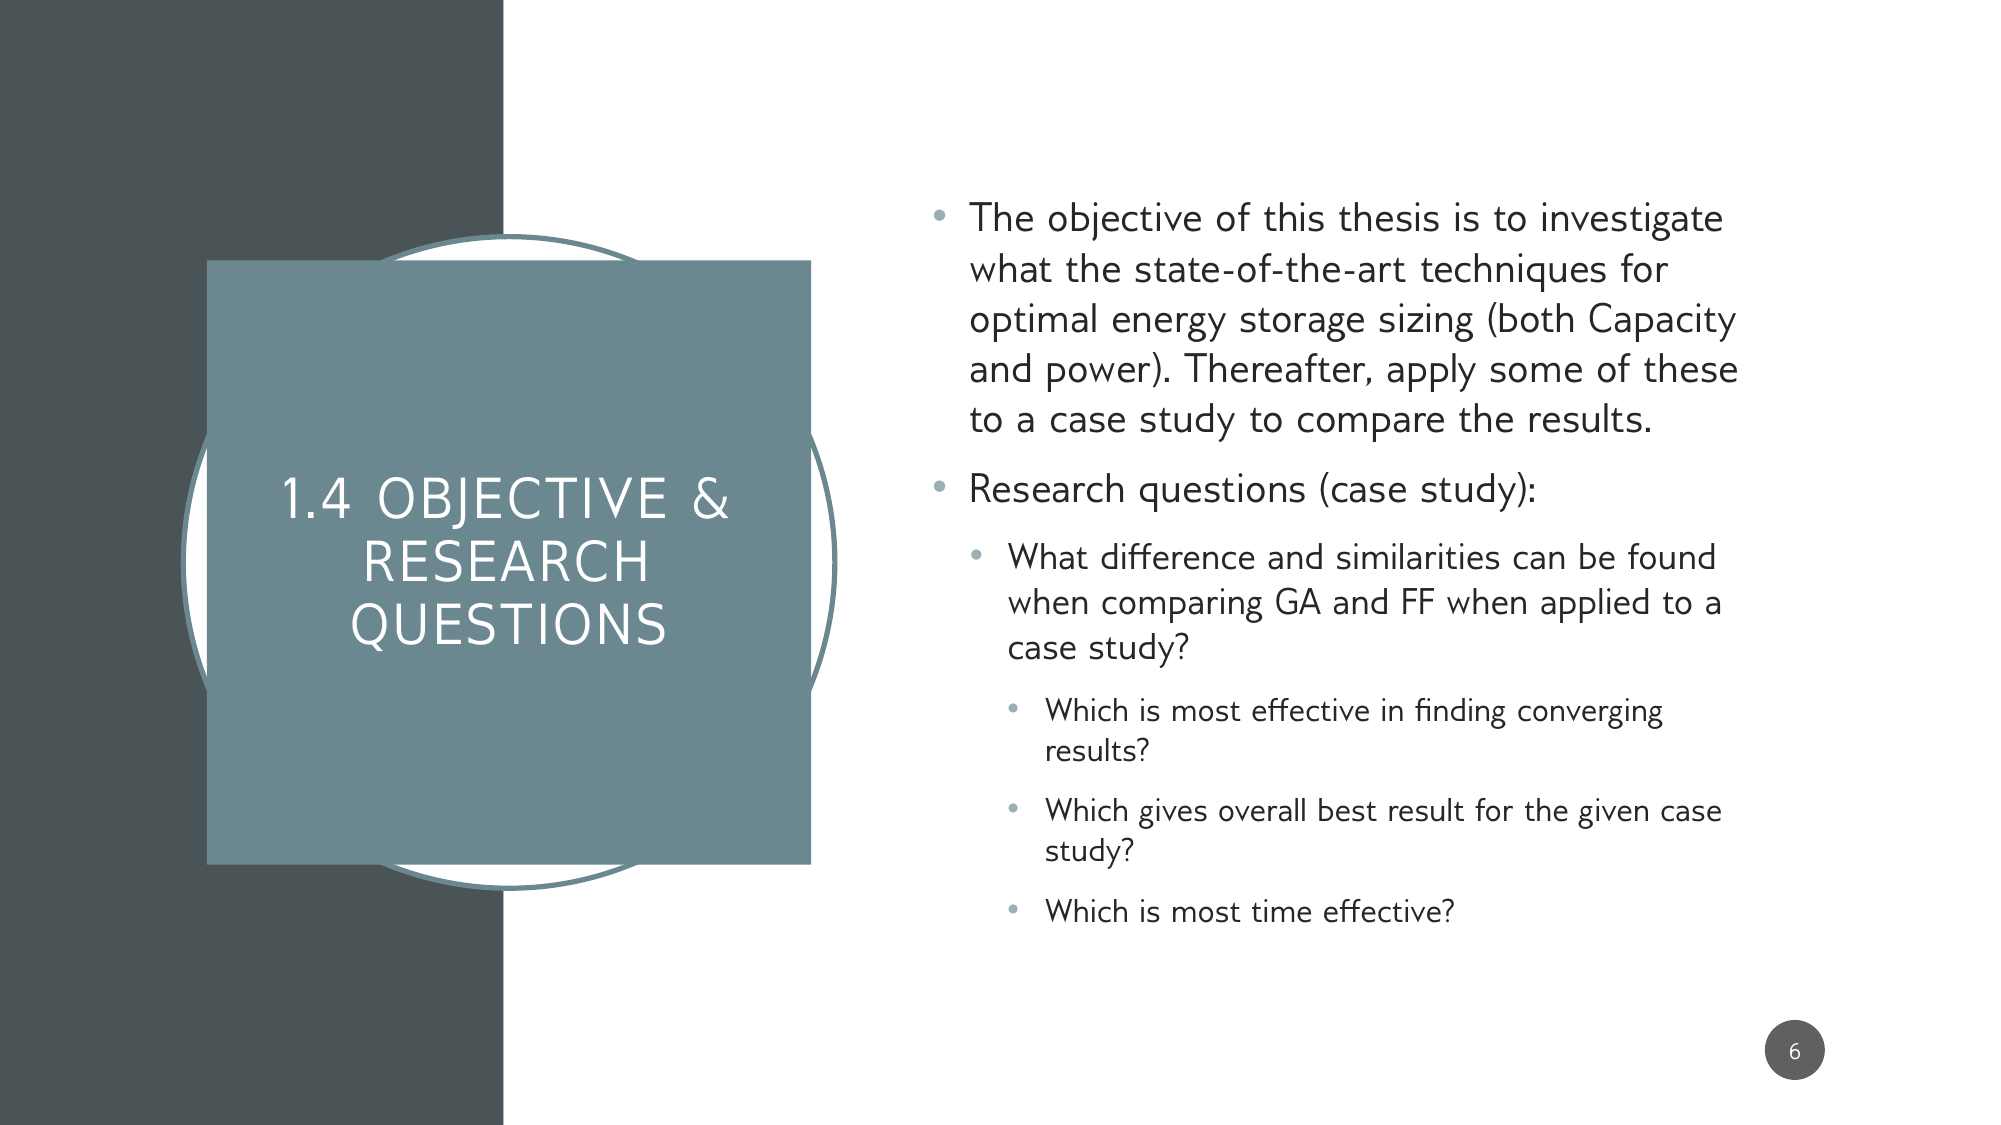

The objective of this thesis is to investigate what the state-of-the-art techniques for optimal energy storage sizing (both Capacity and power). Thereafter, apply some of these to a case study to compare the results.
Research questions (case study):
What difference and similarities can be found when comparing GA and FF when applied to a case study?
Which is most effective in finding converging results?
Which gives overall best result for the given case study?
Which is most time effective?

# 1.4 Objective & research questions
6